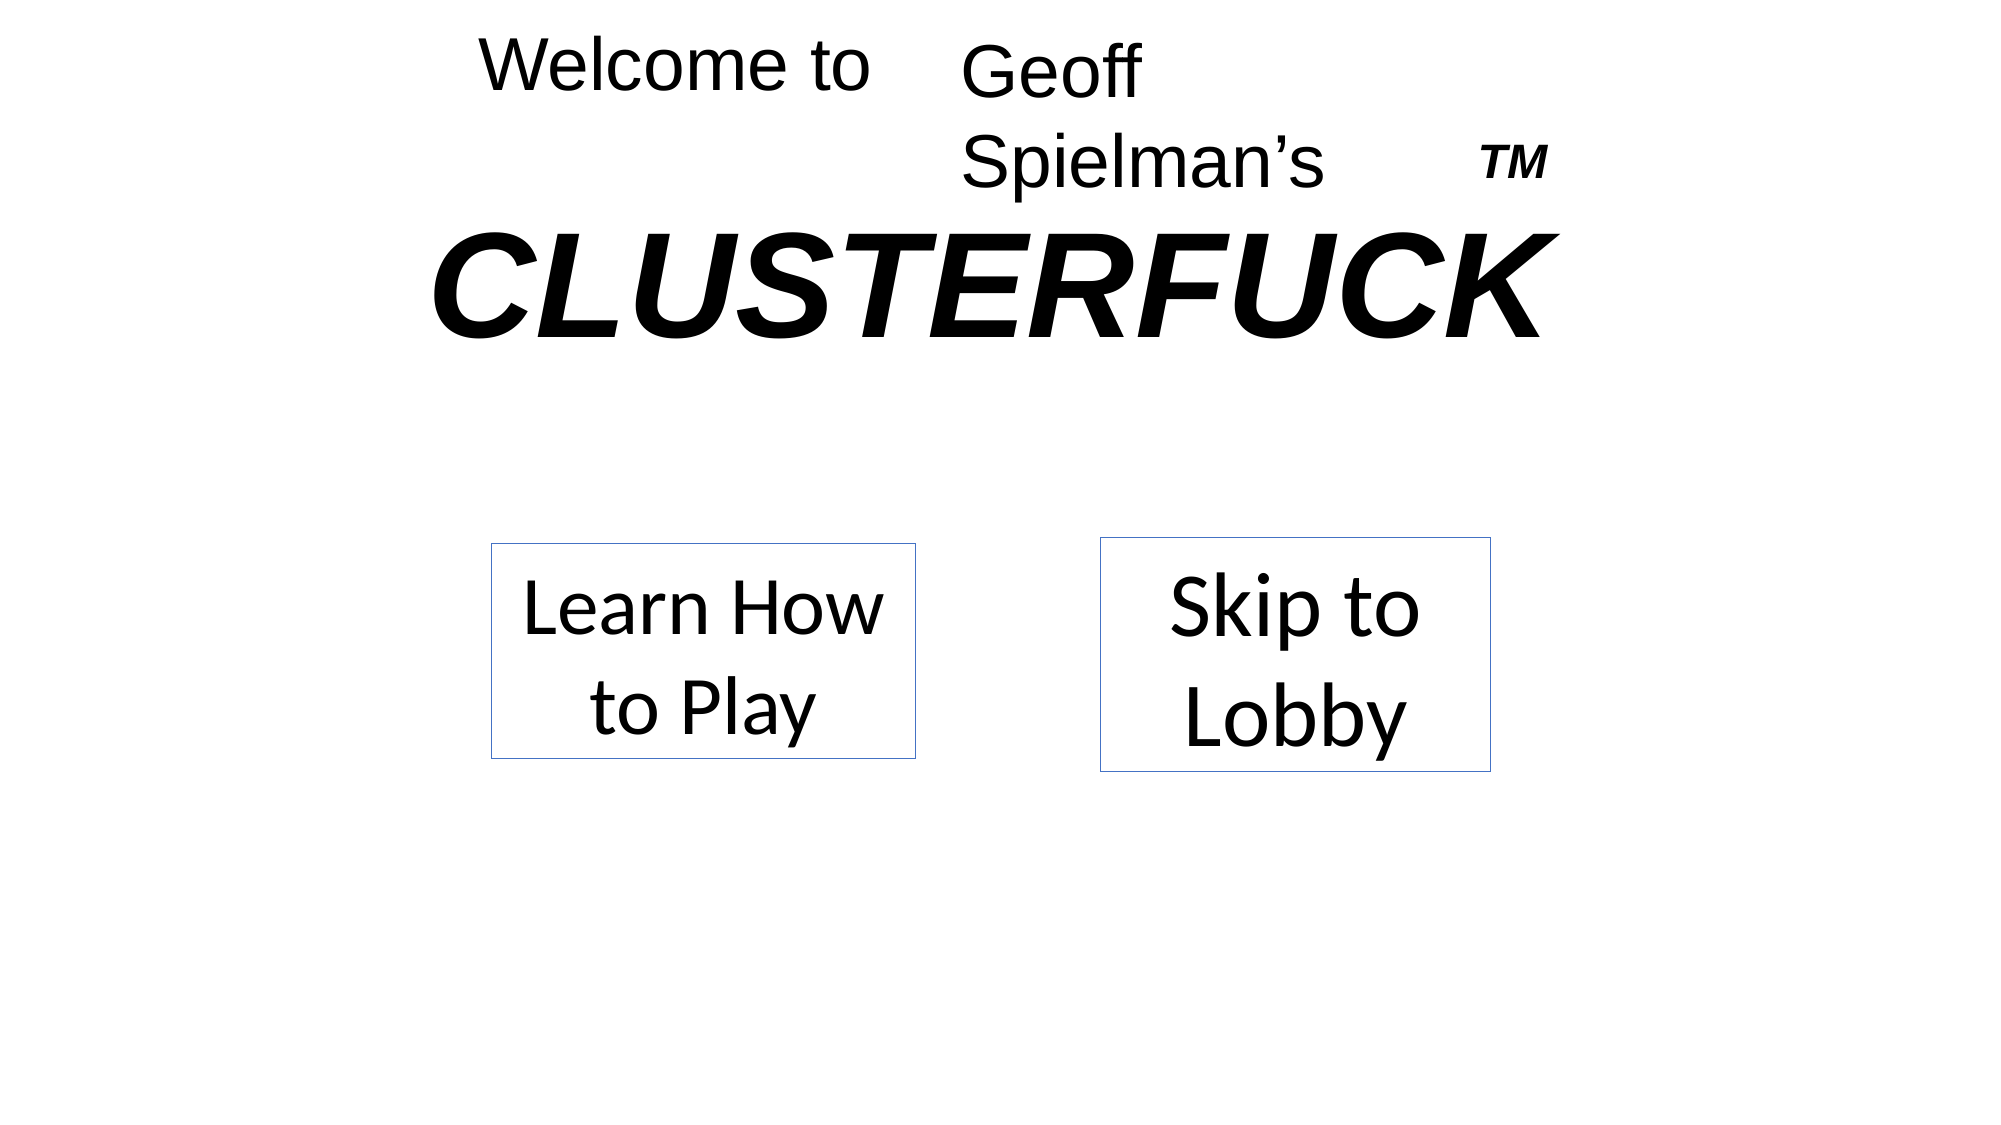

TM
CLUSTERFUCK
Welcome to
Geoff Spielman’s
Skip to Lobby
Learn How to Play